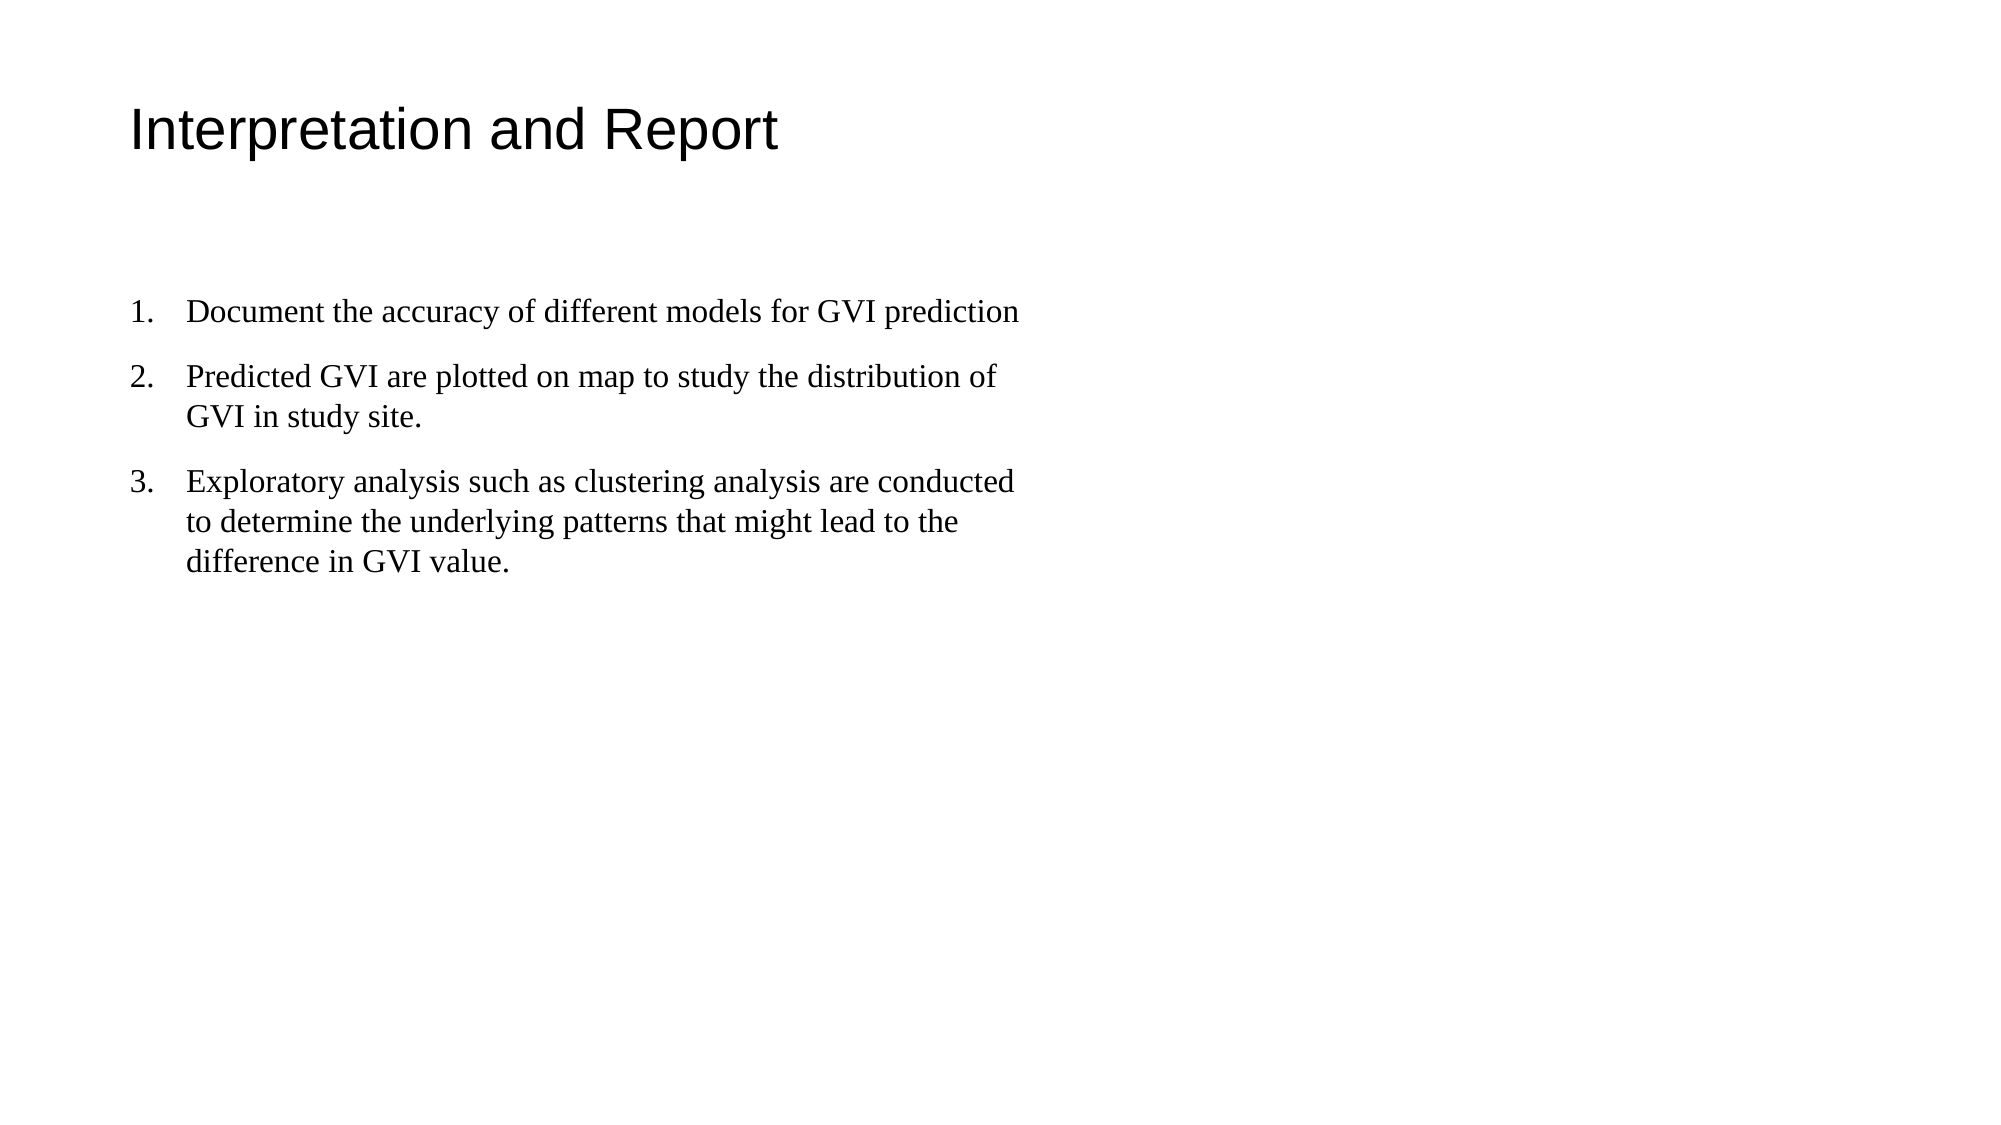

Interpretation and Report
Document the accuracy of different models for GVI prediction
Predicted GVI are plotted on map to study the distribution of GVI in study site.
Exploratory analysis such as clustering analysis are conducted to determine the underlying patterns that might lead to the difference in GVI value.